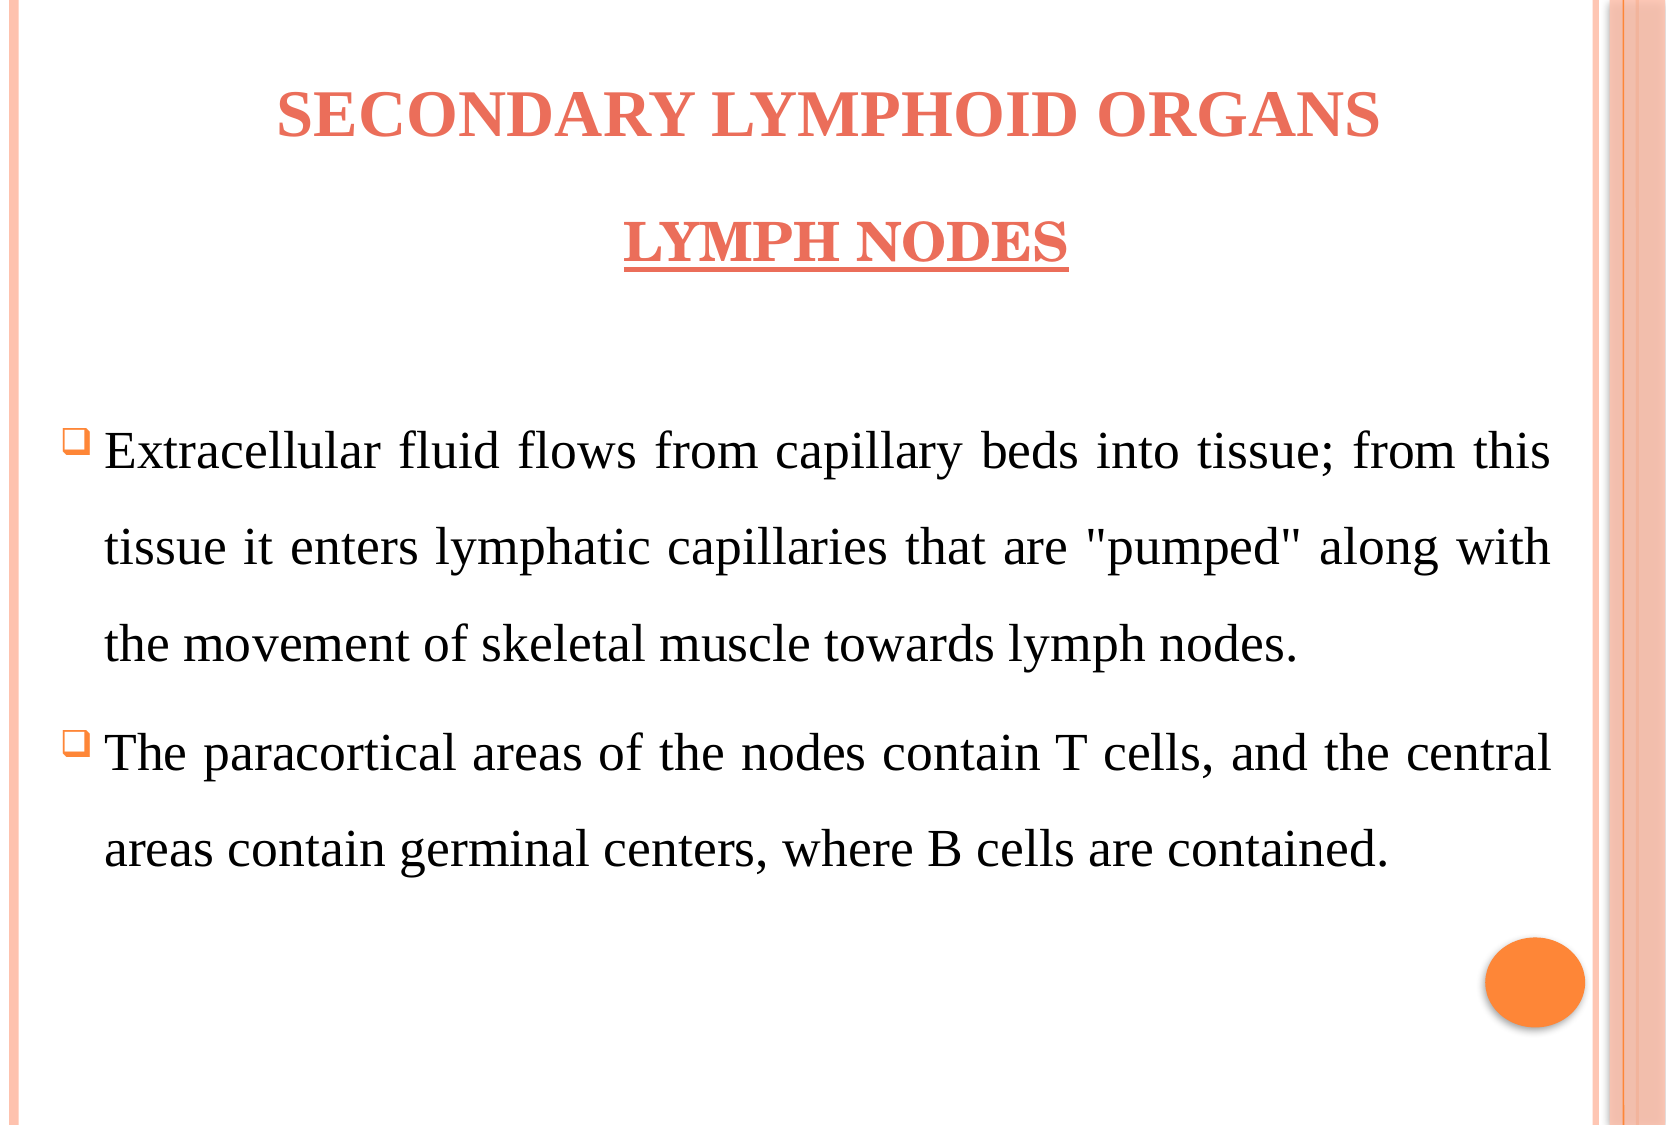

SECONDARY LYMPHOID ORGANS
 LYMPH NODES
Extracellular fluid flows from capillary beds into tissue; from this tissue it enters lymphatic capillaries that are "pumped" along with the movement of skeletal muscle towards lymph nodes.
The paracortical areas of the nodes contain T cells, and the central areas contain germinal centers, where B cells are contained.